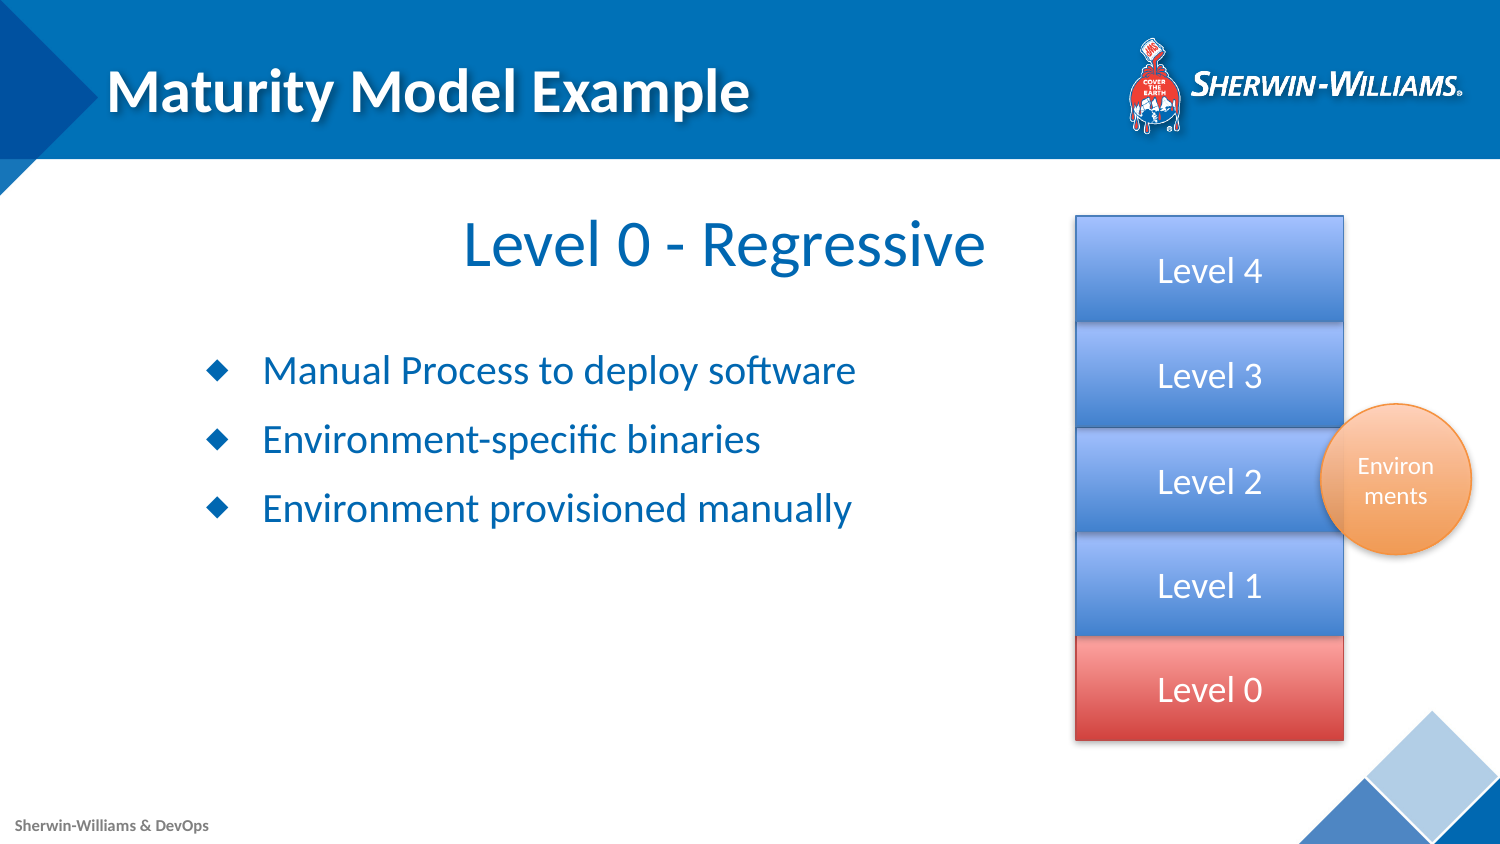

# Maturity Model Example
Level 0 - Regressive
Level 4
Level 3
Manual Process to deploy software
Environment-specific binaries
Environment provisioned manually
Environments
Level 2
Level 1
Level 0